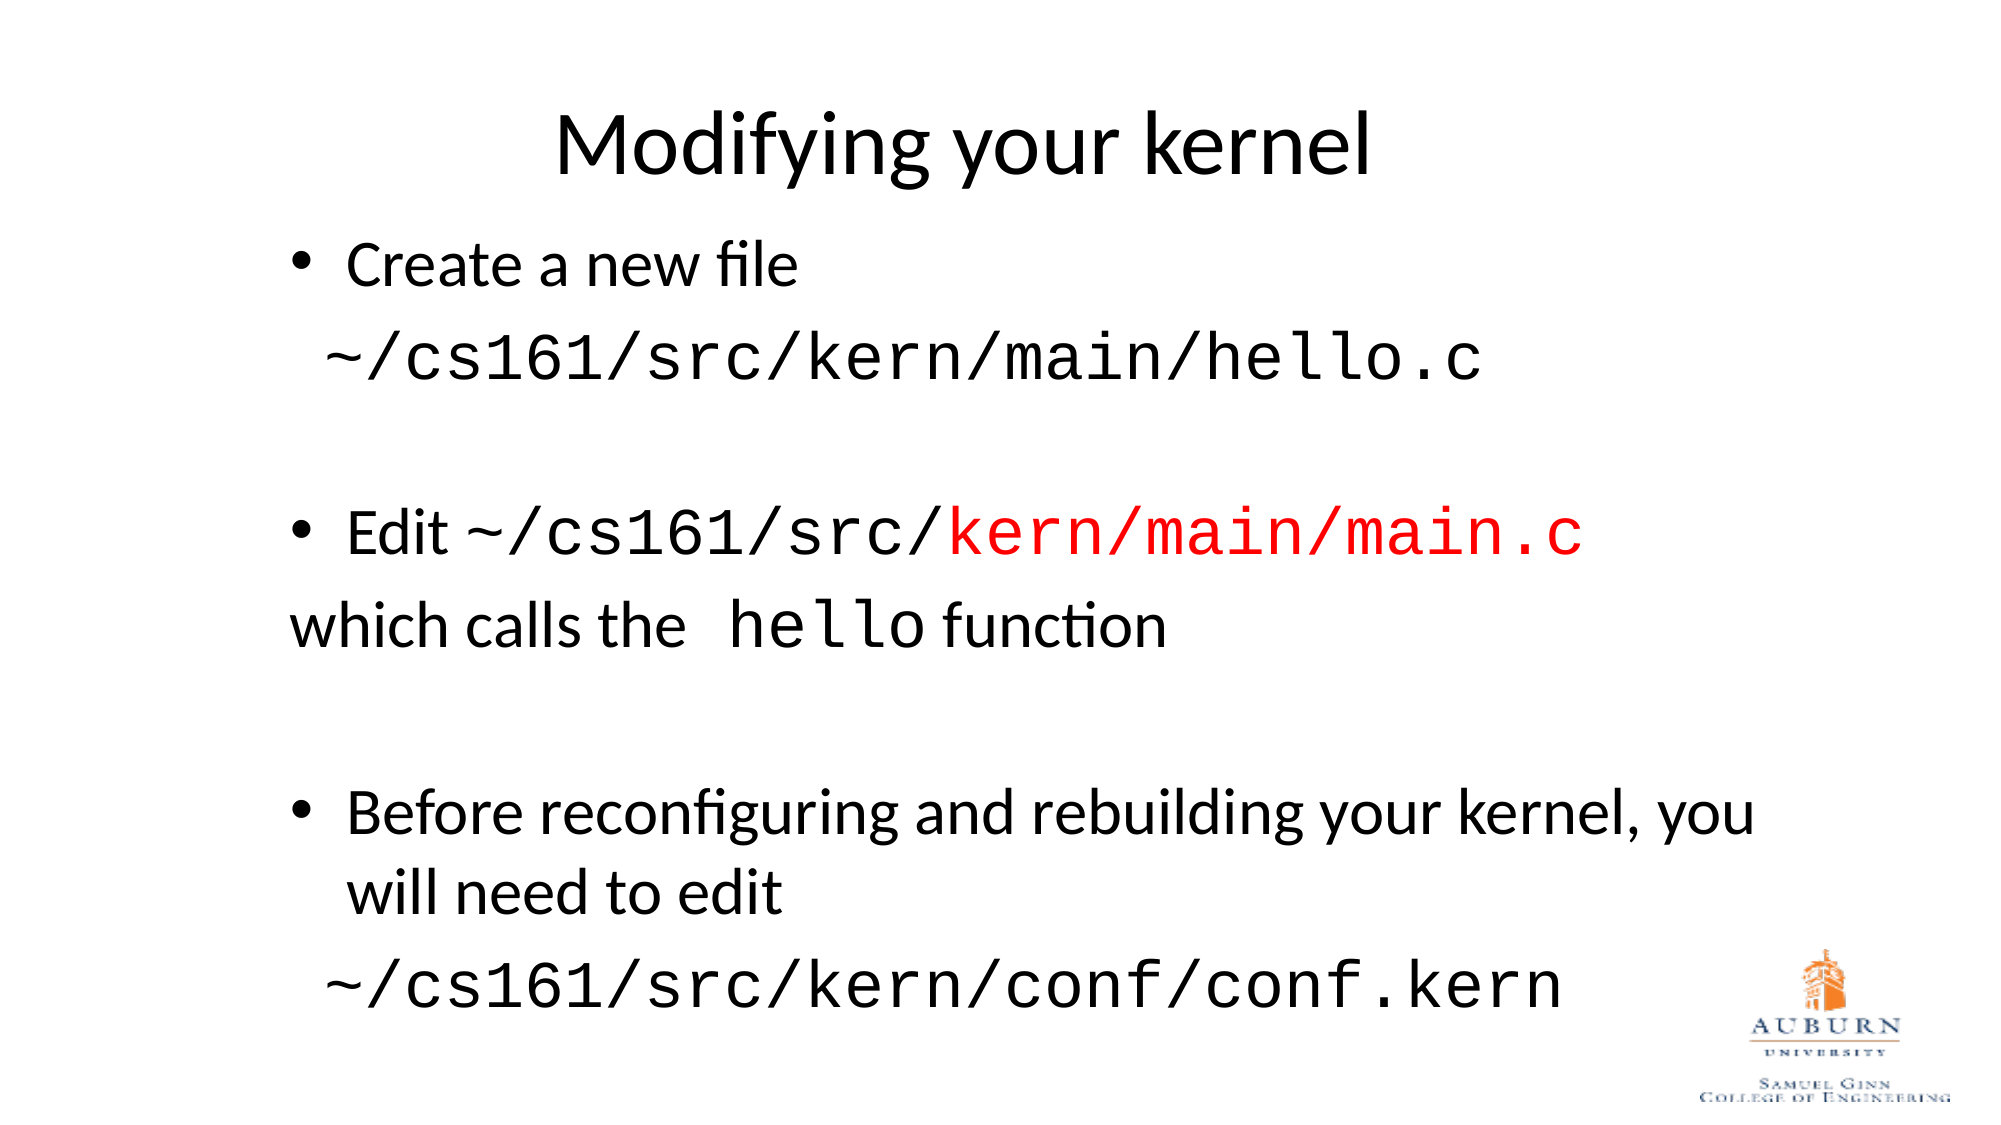

# Modifying your kernel
Create a new file
 ~/cs161/src/kern/main/hello.c

Edit ~/cs161/src/kern/main/main.c
which calls the hello function

Before reconfiguring and rebuilding your kernel, you will need to edit
 ~/cs161/src/kern/conf/conf.kern